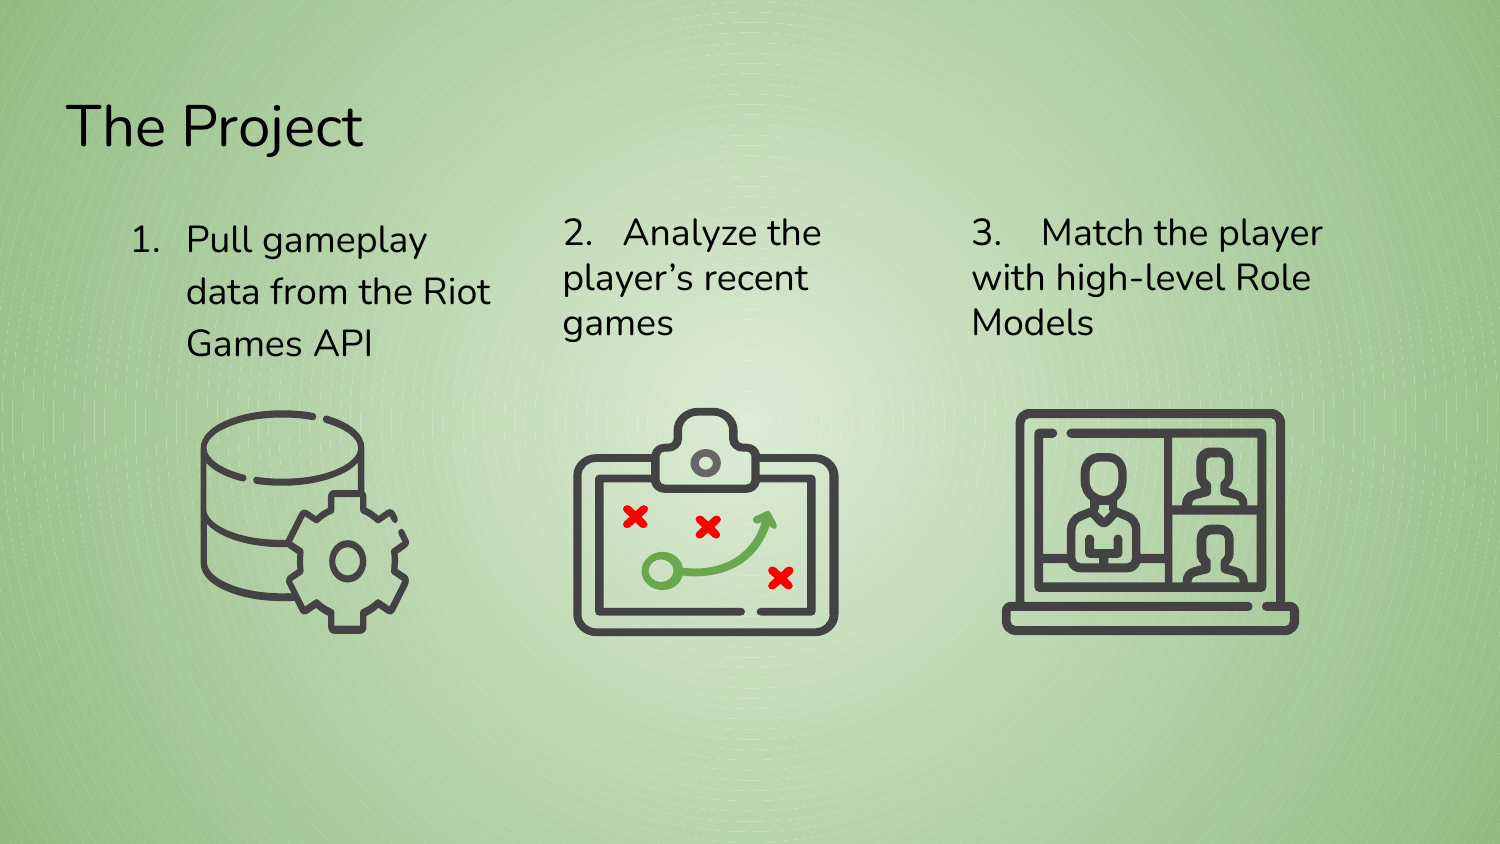

# The Project
Pull gameplay data from the Riot Games API
2.   Analyze the player’s recent games
3.    Match the player with high-level Role Models